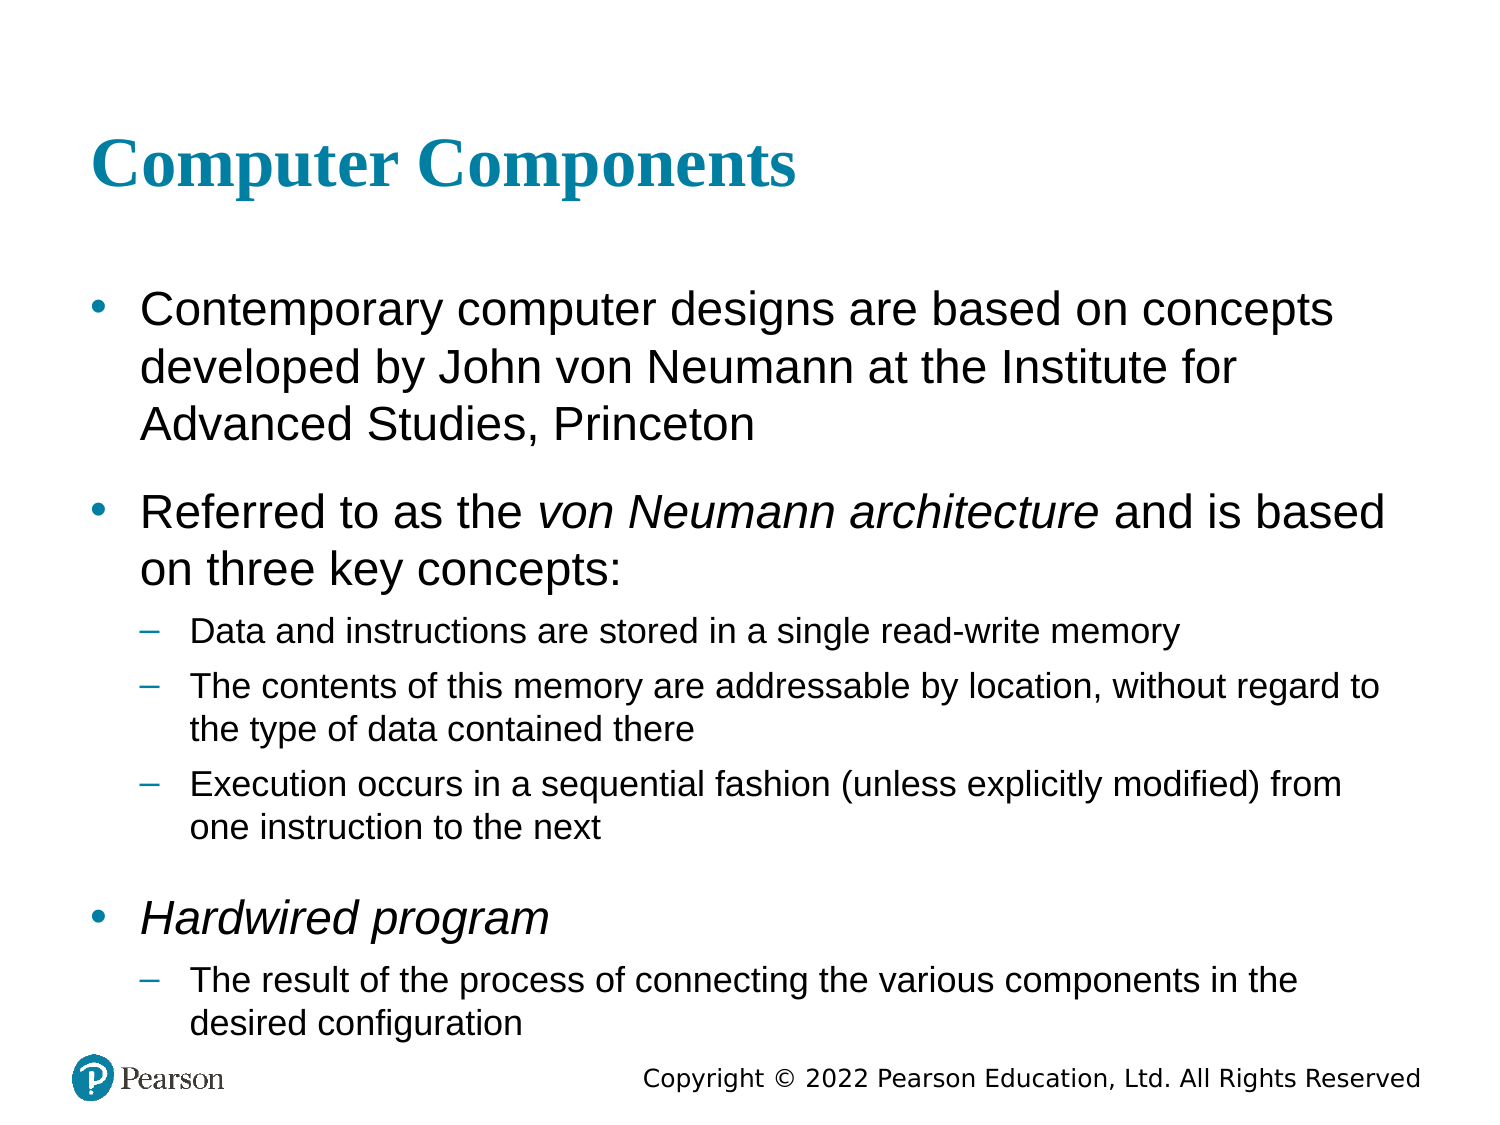

# Computer Components
Contemporary computer designs are based on concepts developed by John von Neumann at the Institute for Advanced Studies, Princeton
Referred to as the von Neumann architecture and is based on three key concepts:
Data and instructions are stored in a single read-write memory
The contents of this memory are addressable by location, without regard to the type of data contained there
Execution occurs in a sequential fashion (unless explicitly modified) from one instruction to the next
Hardwired program
The result of the process of connecting the various components in the desired configuration